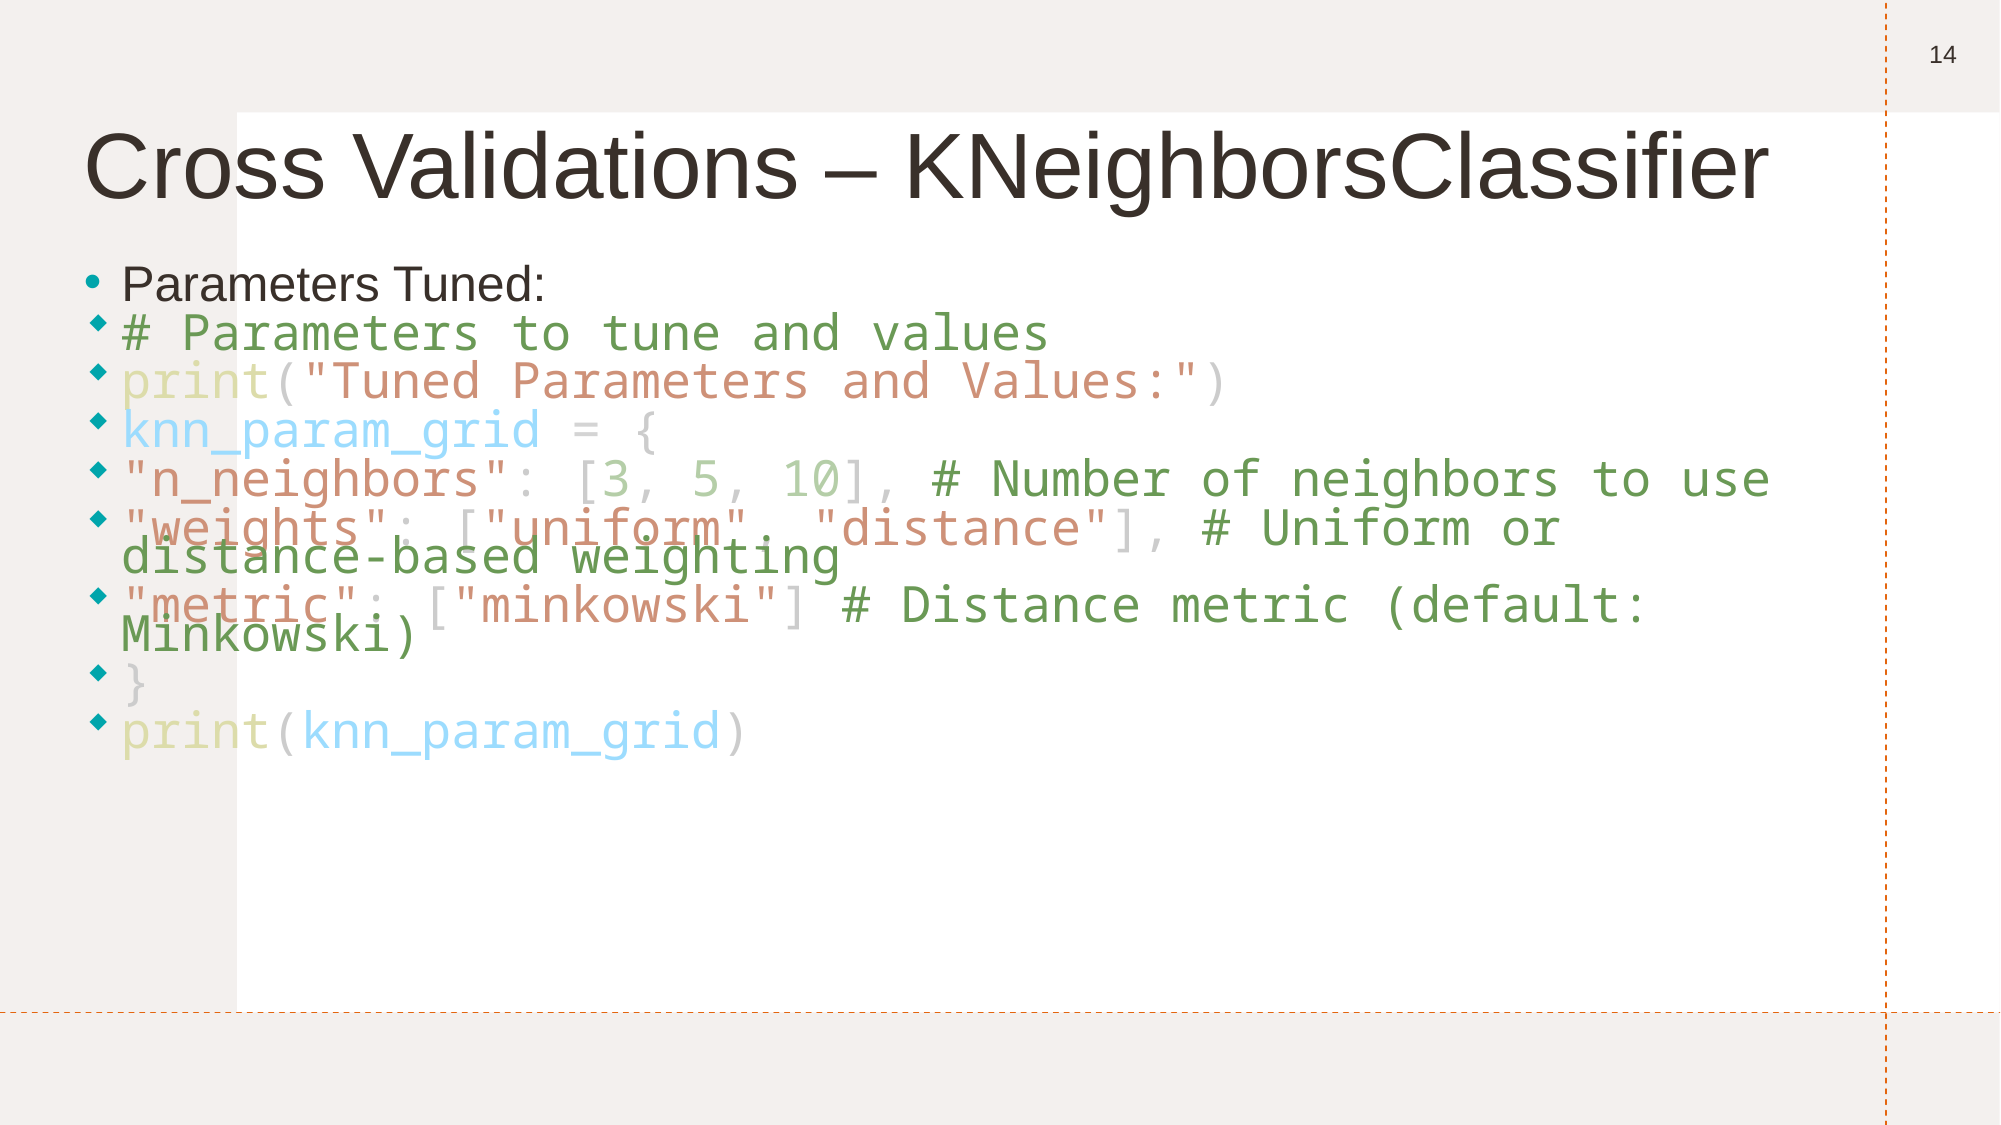

14
# Cross Validations – KNeighborsClassifier
Parameters Tuned:
# Parameters to tune and values
print("Tuned Parameters and Values:")
knn_param_grid = {
"n_neighbors": [3, 5, 10], # Number of neighbors to use
"weights": ["uniform", "distance"], # Uniform or distance-based weighting
"metric": ["minkowski"] # Distance metric (default: Minkowski)
}
print(knn_param_grid)